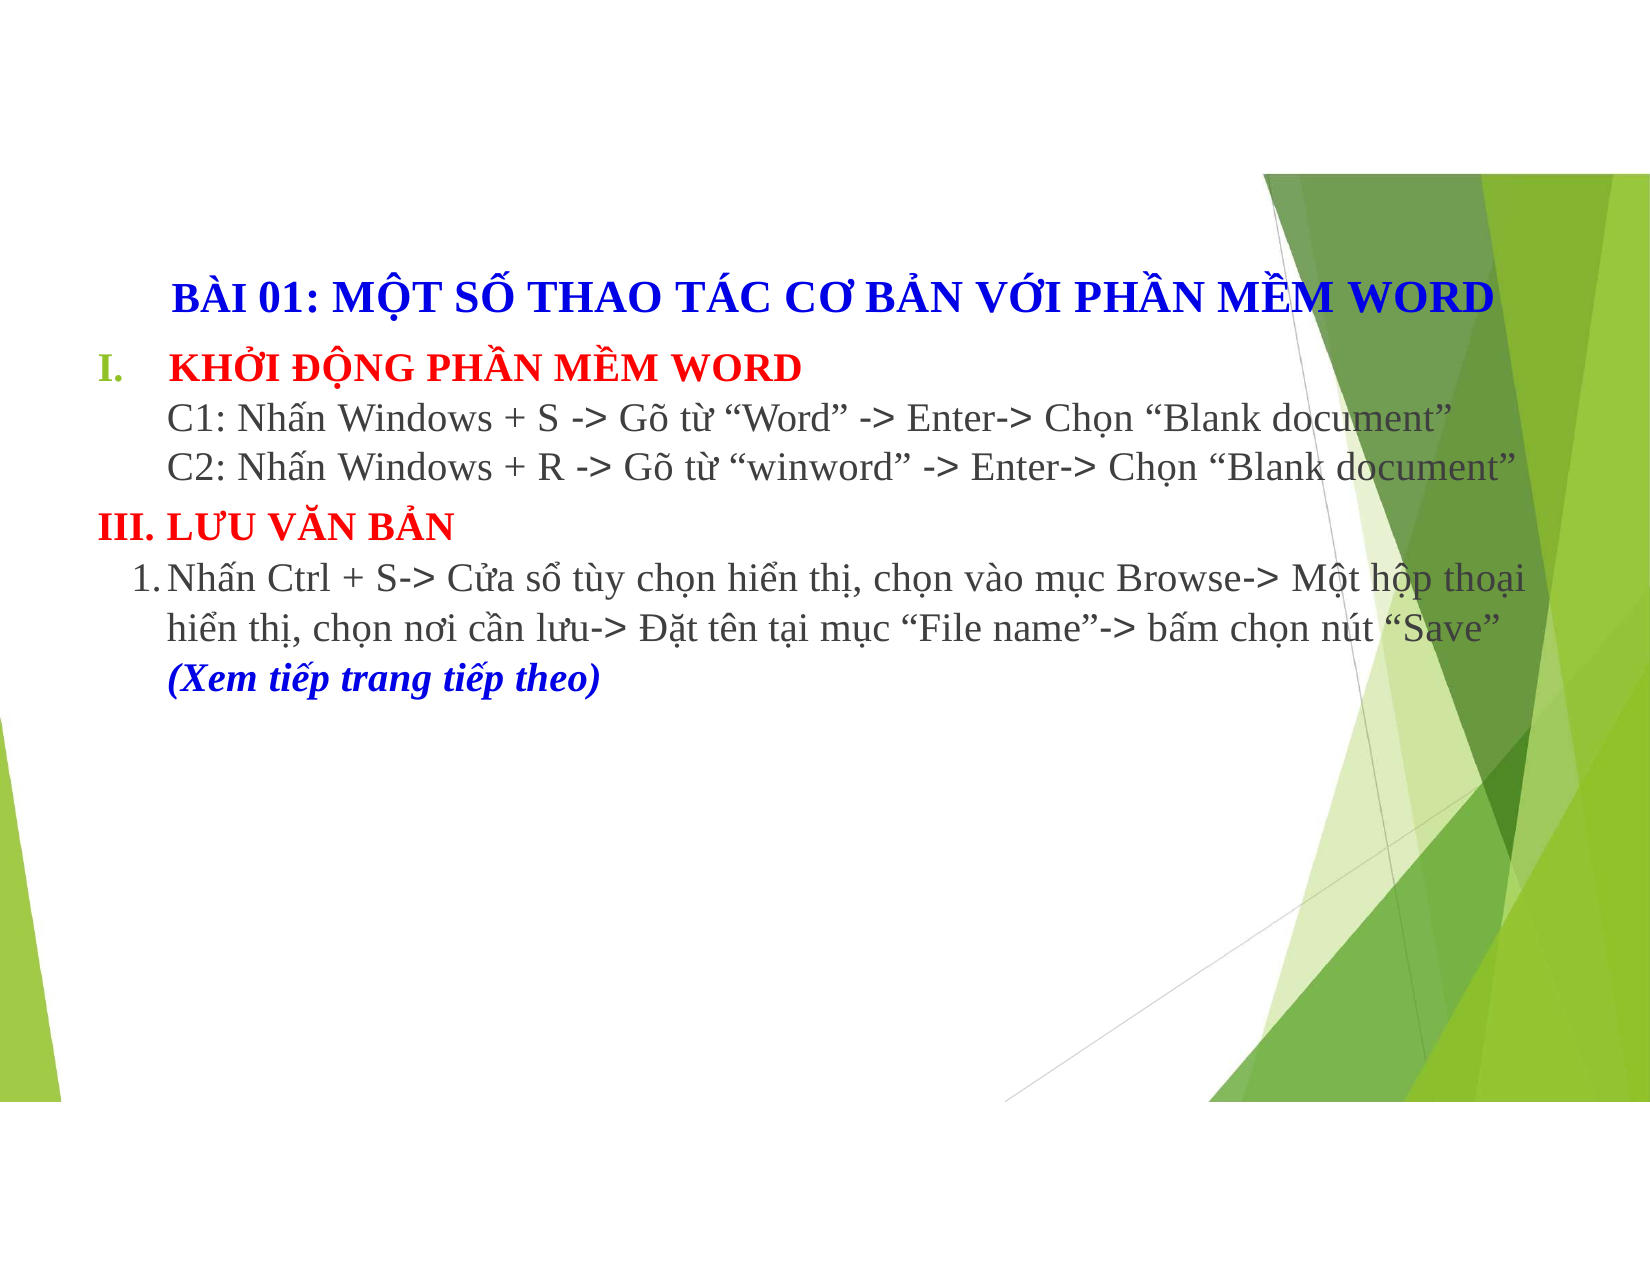

BÀI 01: MỘT SỐ THAO TÁC CƠ BẢN VỚI PHẦN MỀM WORD
I.	KHỞI ĐỘNG PHẦN MỀM WORD
C1: Nhấn Windows + S -> Gõ từ “Word” -> Enter-> Chọn “Blank document”
C2: Nhấn Windows + R -> Gõ từ “winword” -> Enter-> Chọn “Blank document”
LƯU VĂN BẢN
Nhấn Ctrl + S-> Cửa sổ tùy chọn hiển thị, chọn vào mục Browse-> Một hộp thoại  hiển thị, chọn nơi cần lưu-> Đặt tên tại mục “File name”-> bấm chọn nút “Save”  (Xem tiếp trang tiếp theo)